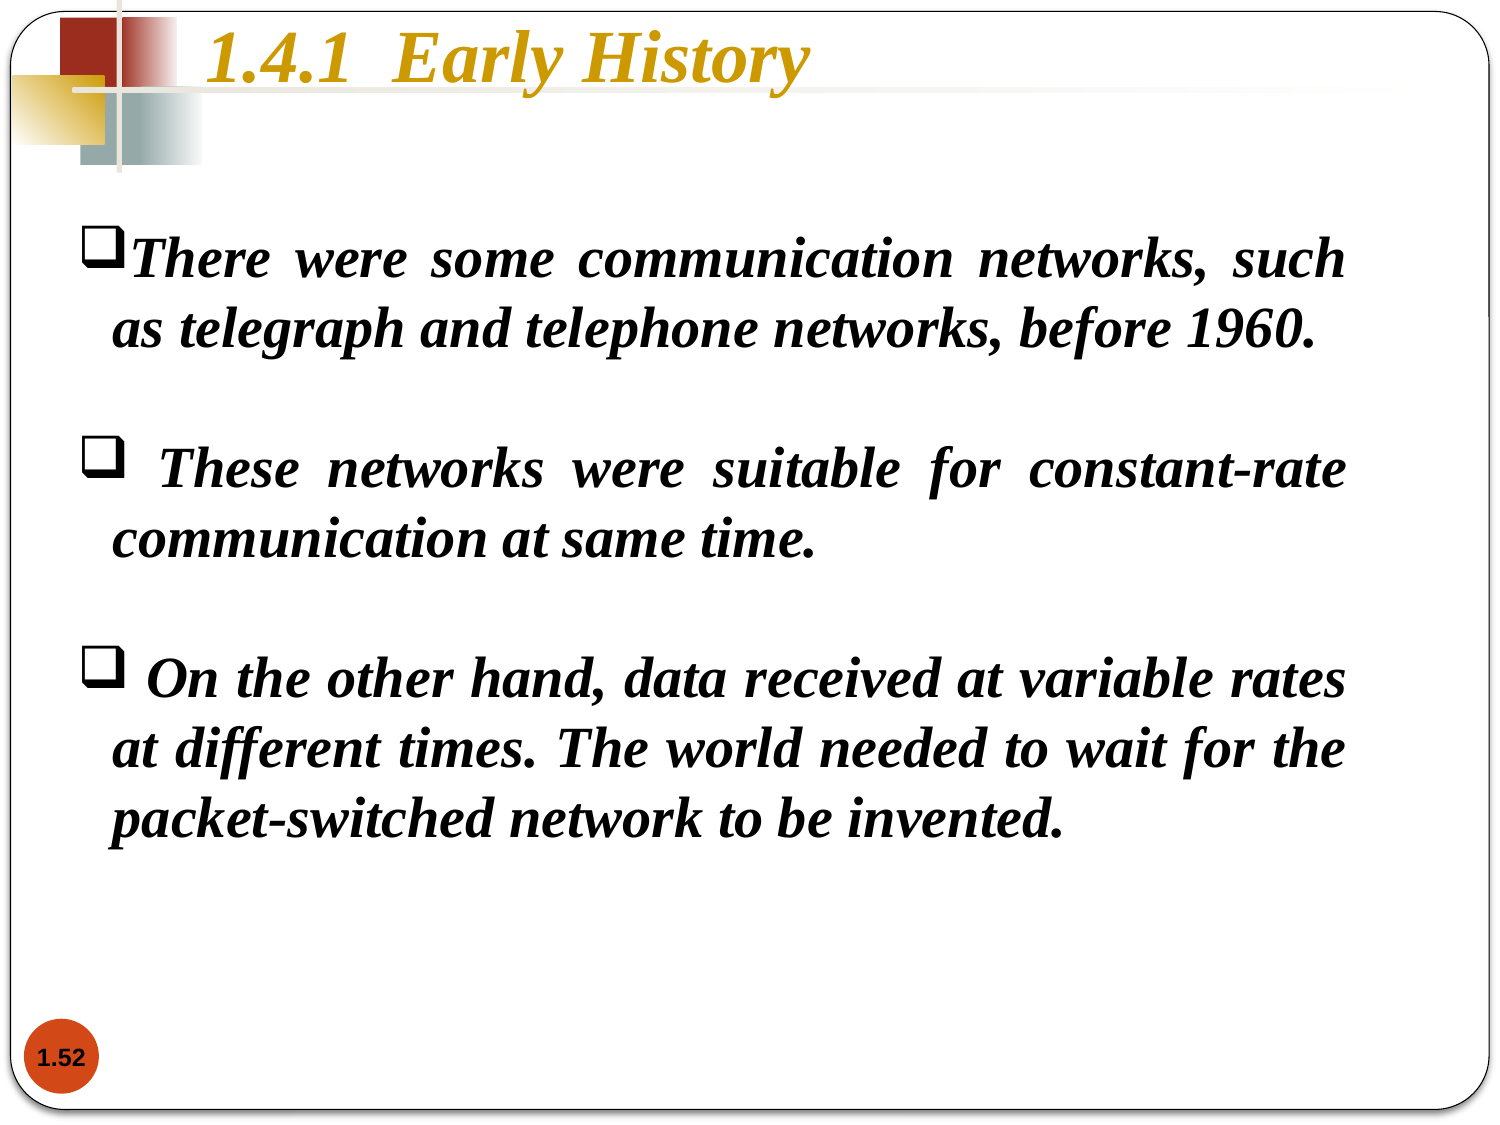

1.4.1  Early History

There were some communication networks, such as telegraph and telephone networks, before 1960.

 These networks were suitable for constant-rate communication at same time.

 On the other hand, data received at variable rates at different times. The world needed to wait for the packet-switched network to be invented.
1.52